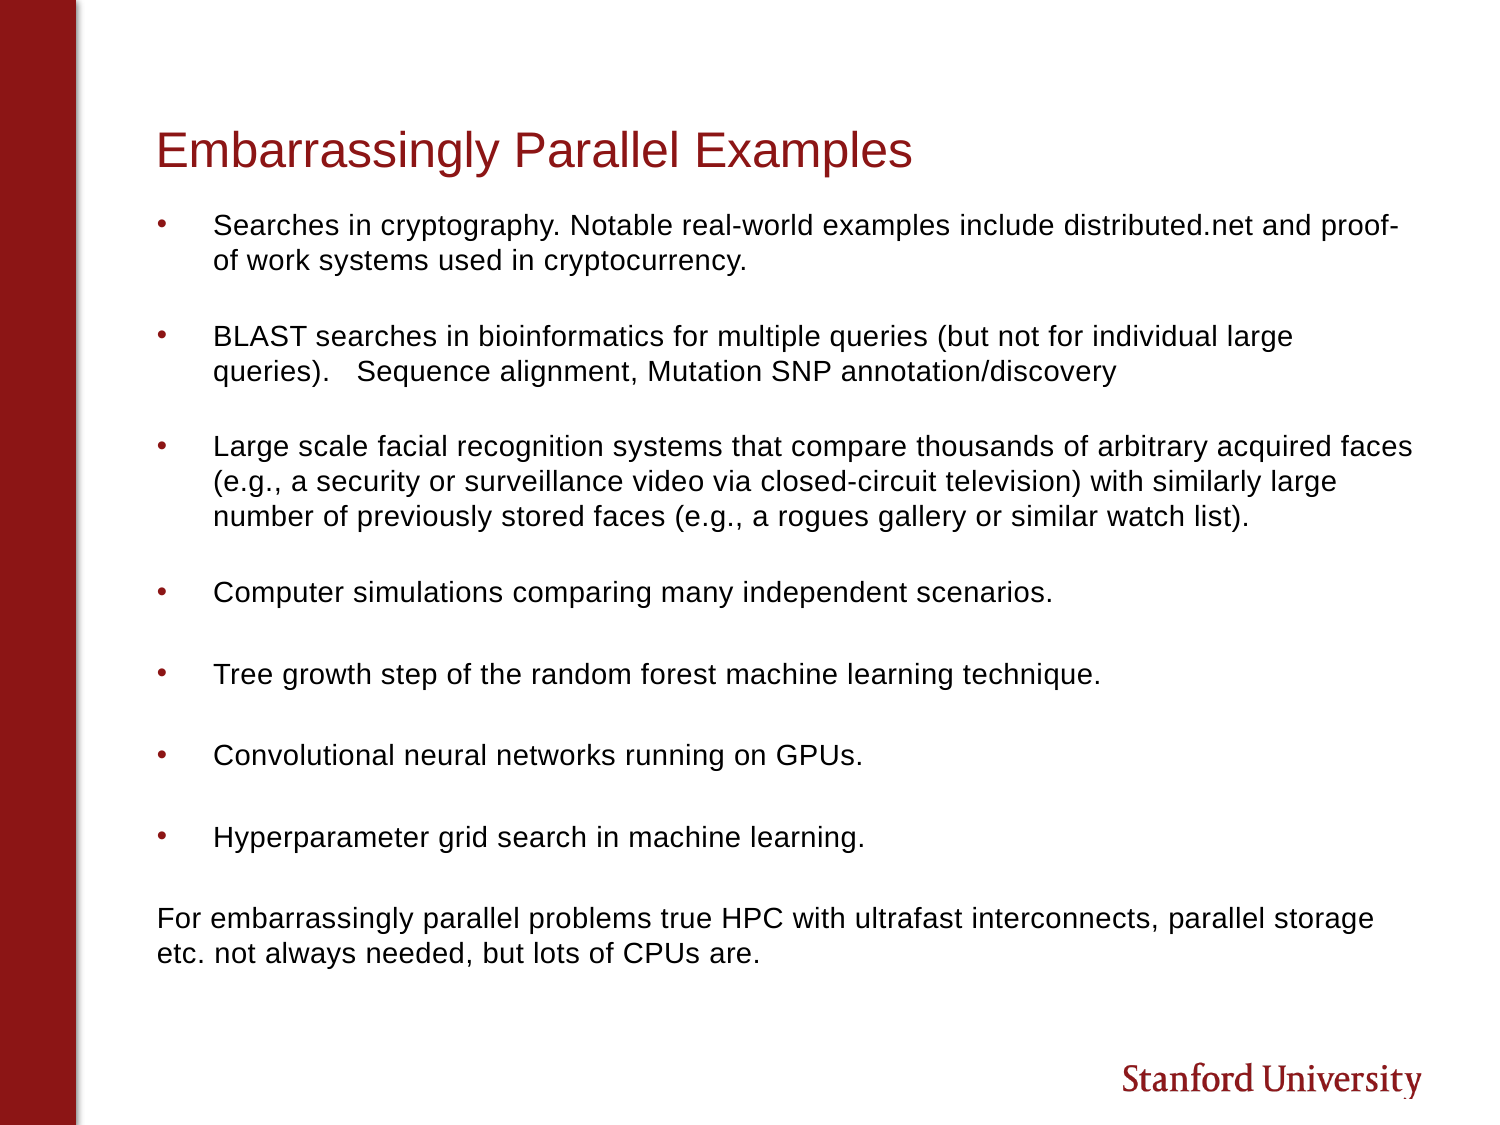

# Embarrassingly Parallel Examples
Searches in cryptography. Notable real-world examples include distributed.net and proof-of work systems used in cryptocurrency.
BLAST searches in bioinformatics for multiple queries (but not for individual large queries).   Sequence alignment, Mutation SNP annotation/discovery
Large scale facial recognition systems that compare thousands of arbitrary acquired faces (e.g., a security or surveillance video via closed-circuit television) with similarly large number of previously stored faces (e.g., a rogues gallery or similar watch list).
Computer simulations comparing many independent scenarios.

Tree growth step of the random forest machine learning technique.

Convolutional neural networks running on GPUs.

Hyperparameter grid search in machine learning.

For embarrassingly parallel problems true HPC with ultrafast interconnects, parallel storage etc. not always needed, but lots of CPUs are.